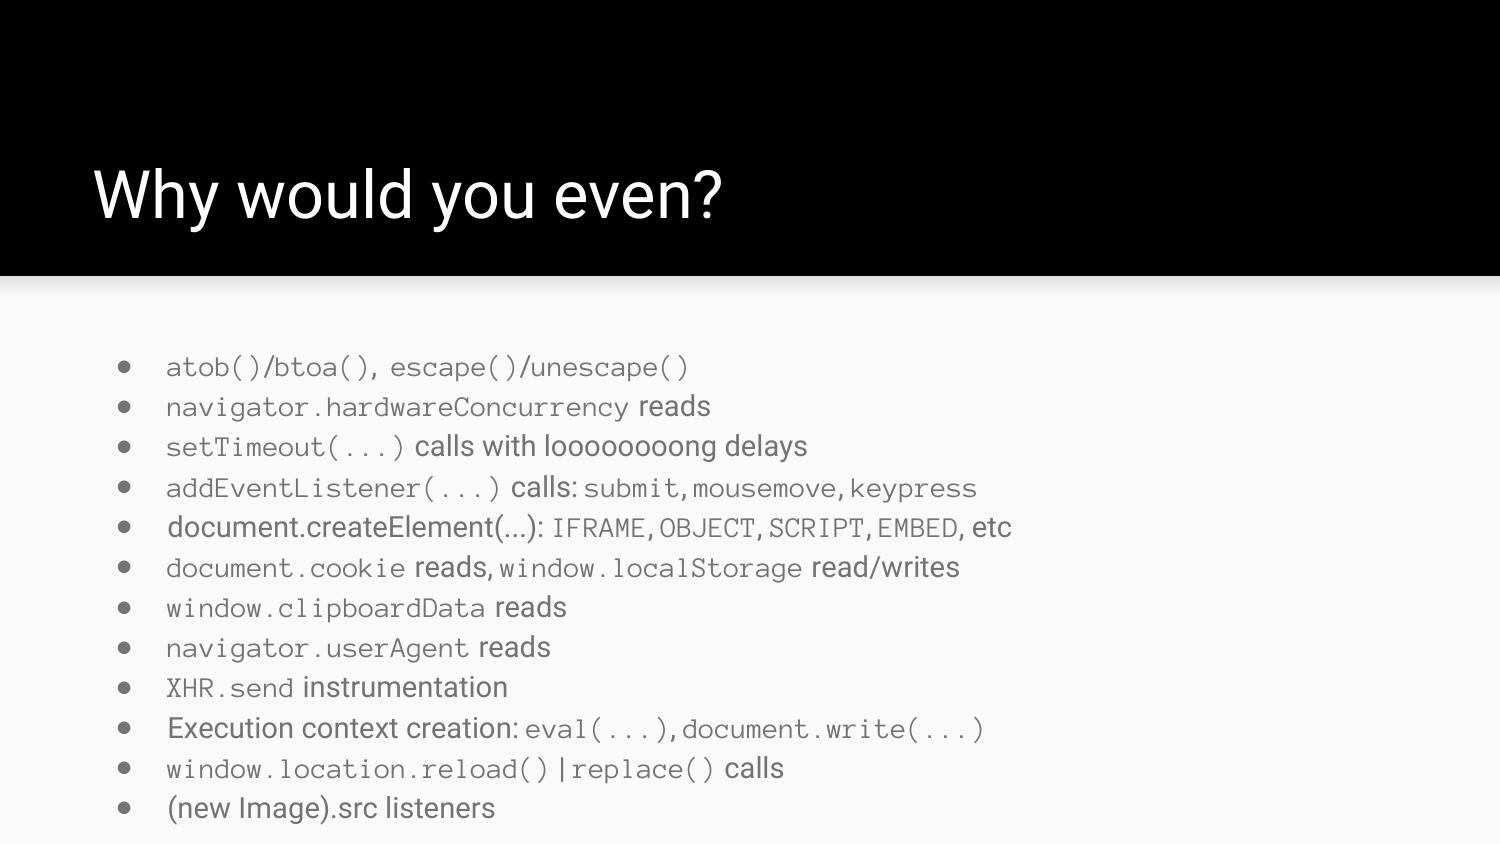

# Why would you even?
atob()/btoa(),  escape()/unescape()
navigator.hardwareConcurrency reads
setTimeout(...) calls with loooooooong delays
addEventListener(...) calls: submit, mousemove, keypress
document.createElement(...): IFRAME, OBJECT, SCRIPT, EMBED, etc
document.cookie reads, window.localStorage read/writes
window.clipboardData reads
navigator.userAgent reads
XHR.send instrumentation
Execution context creation: eval(...), document.write(...)
window.location.reload() | replace() calls
(new Image).src listeners